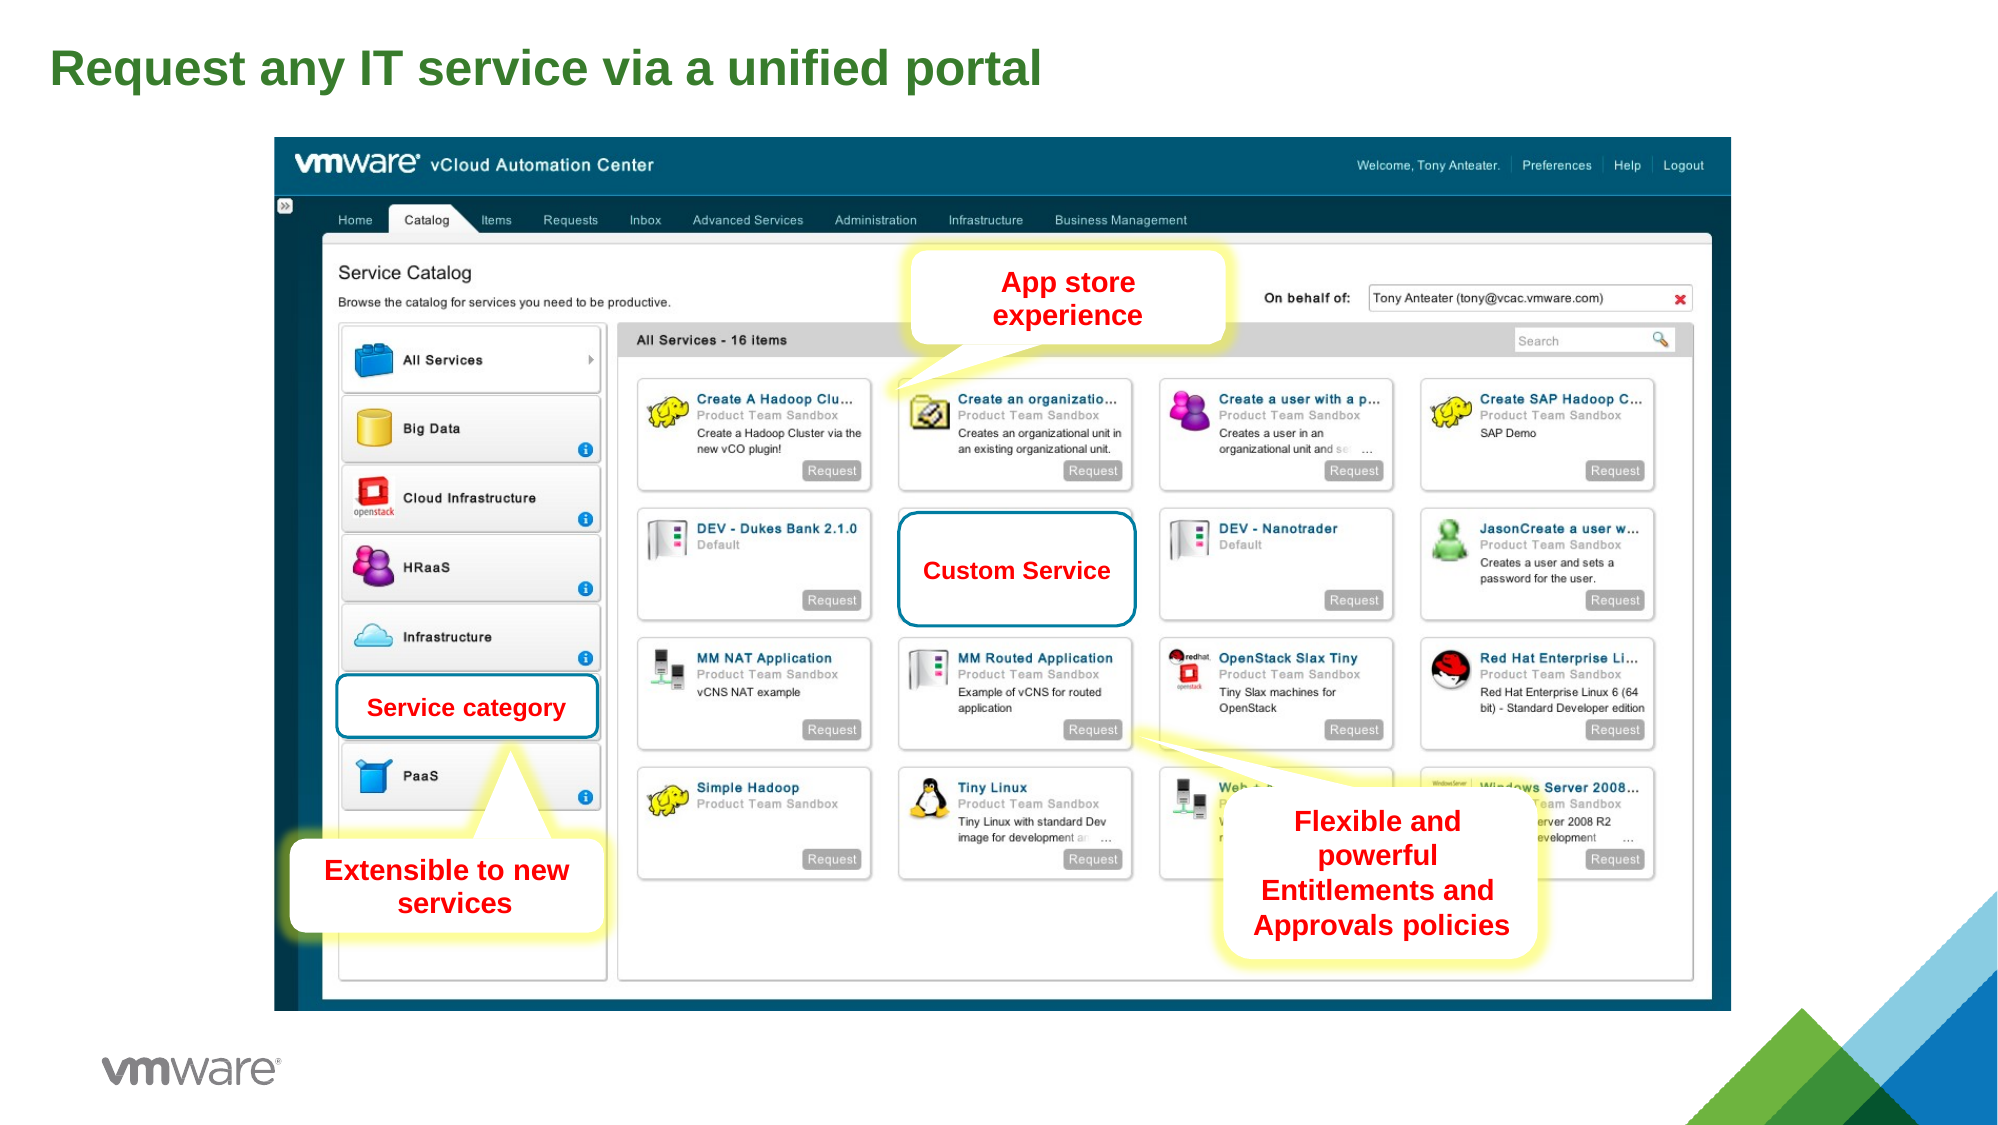

# Request any IT service via a unified portal

App store  experience

Custom Service

Service category

Flexible and  powerful  Entitlements and  Approvals policies
Extensible to new  services